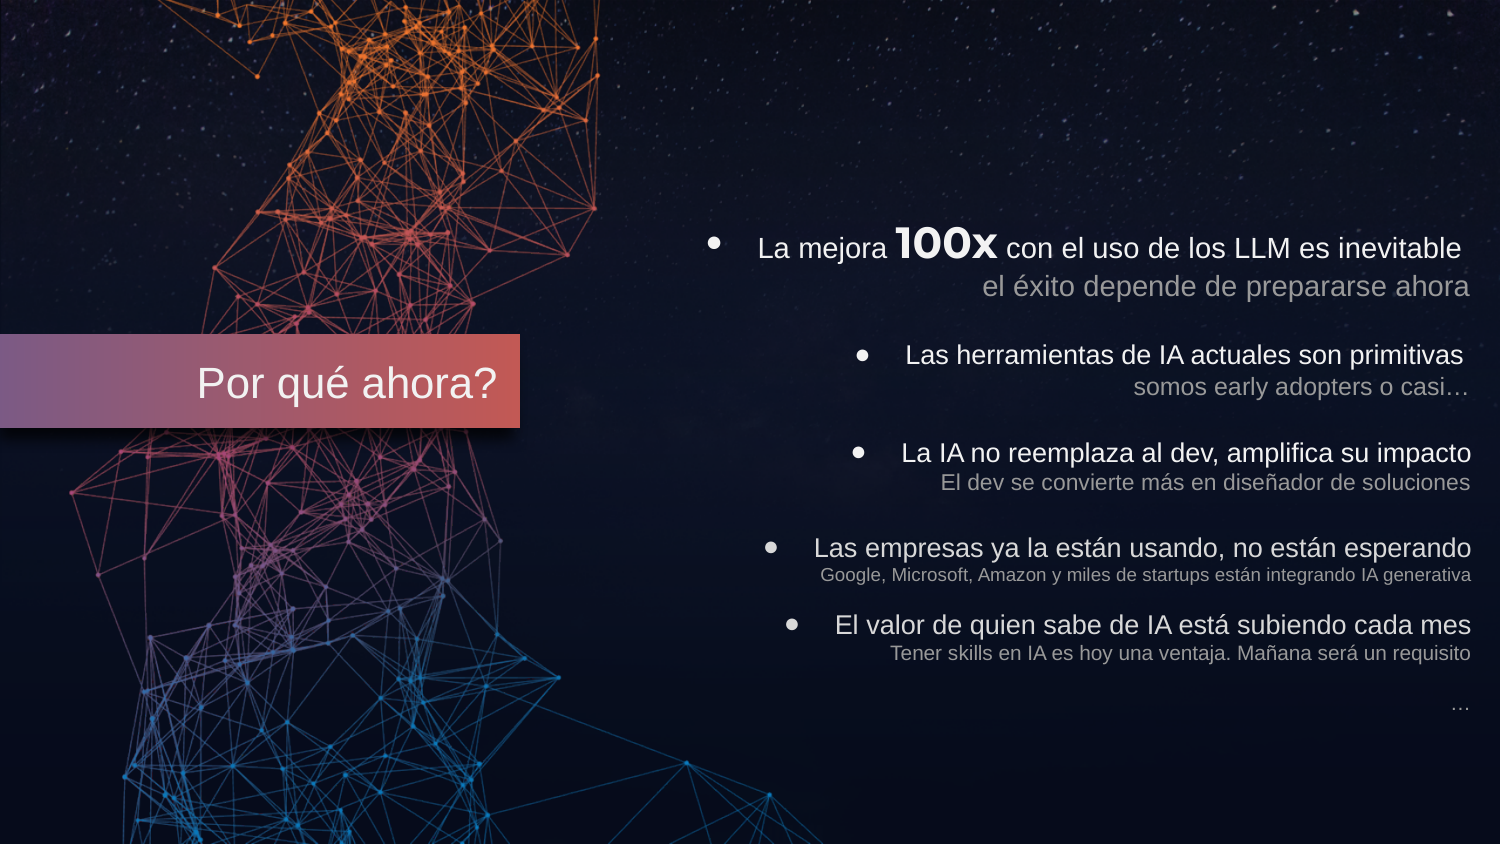

La mejora 100x con el uso de los LLM es inevitable
el éxito depende de prepararse ahora

Las herramientas de IA actuales son primitivas
somos early adopters o casi…

La IA no reemplaza al dev, amplifica su impacto
El dev se convierte más en diseñador de soluciones

Las empresas ya la están usando, no están esperando
Google, Microsoft, Amazon y miles de startups están integrando IA generativa

El valor de quien sabe de IA está subiendo cada mes
Tener skills en IA es hoy una ventaja. Mañana será un requisito

…

Por qué ahora?